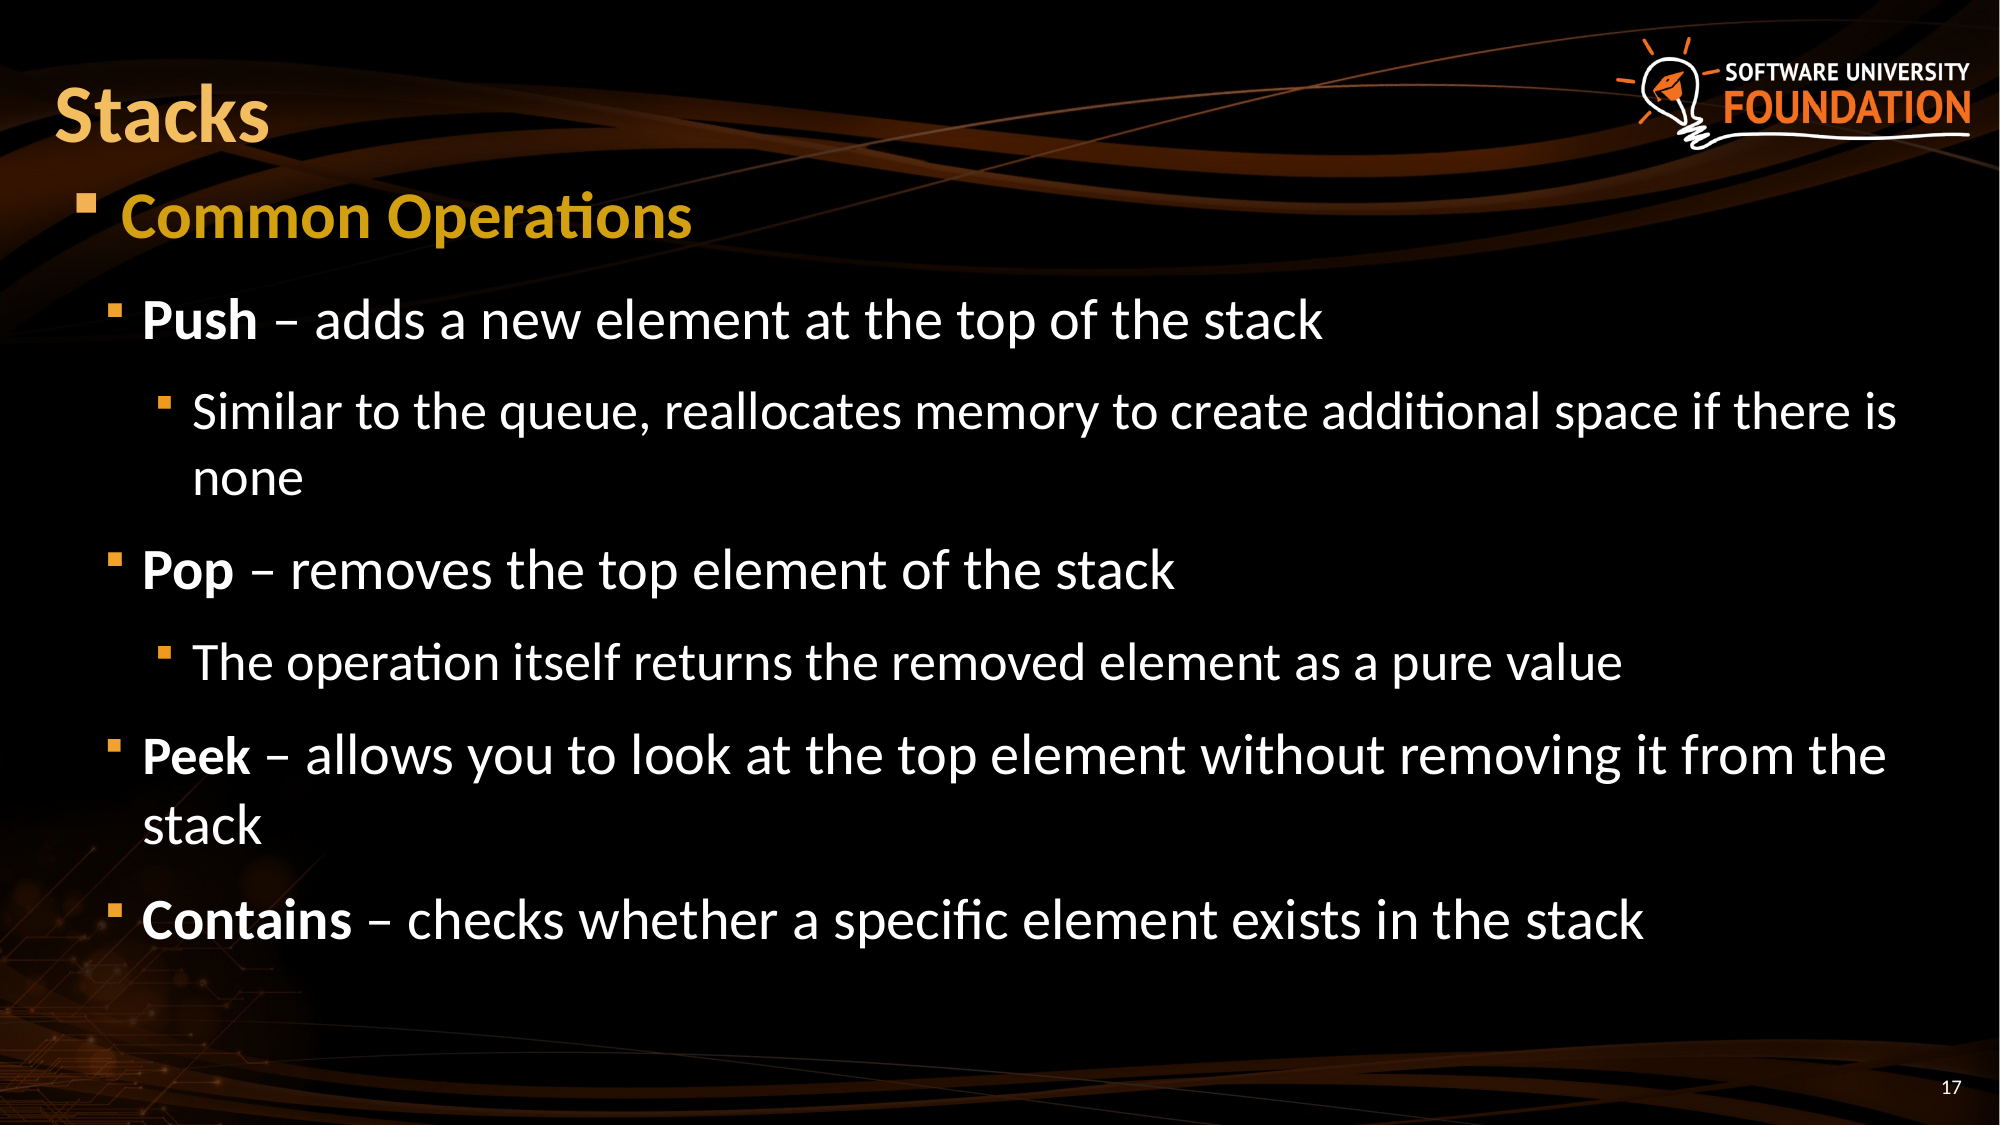

Stacks
Common Operations
Push – adds a new element at the top of the stack
Similar to the queue, reallocates memory to create additional space if there is none
Pop – removes the top element of the stack
The operation itself returns the removed element as a pure value
Peek – allows you to look at the top element without removing it from the stack
Contains – checks whether a specific element exists in the stack

17